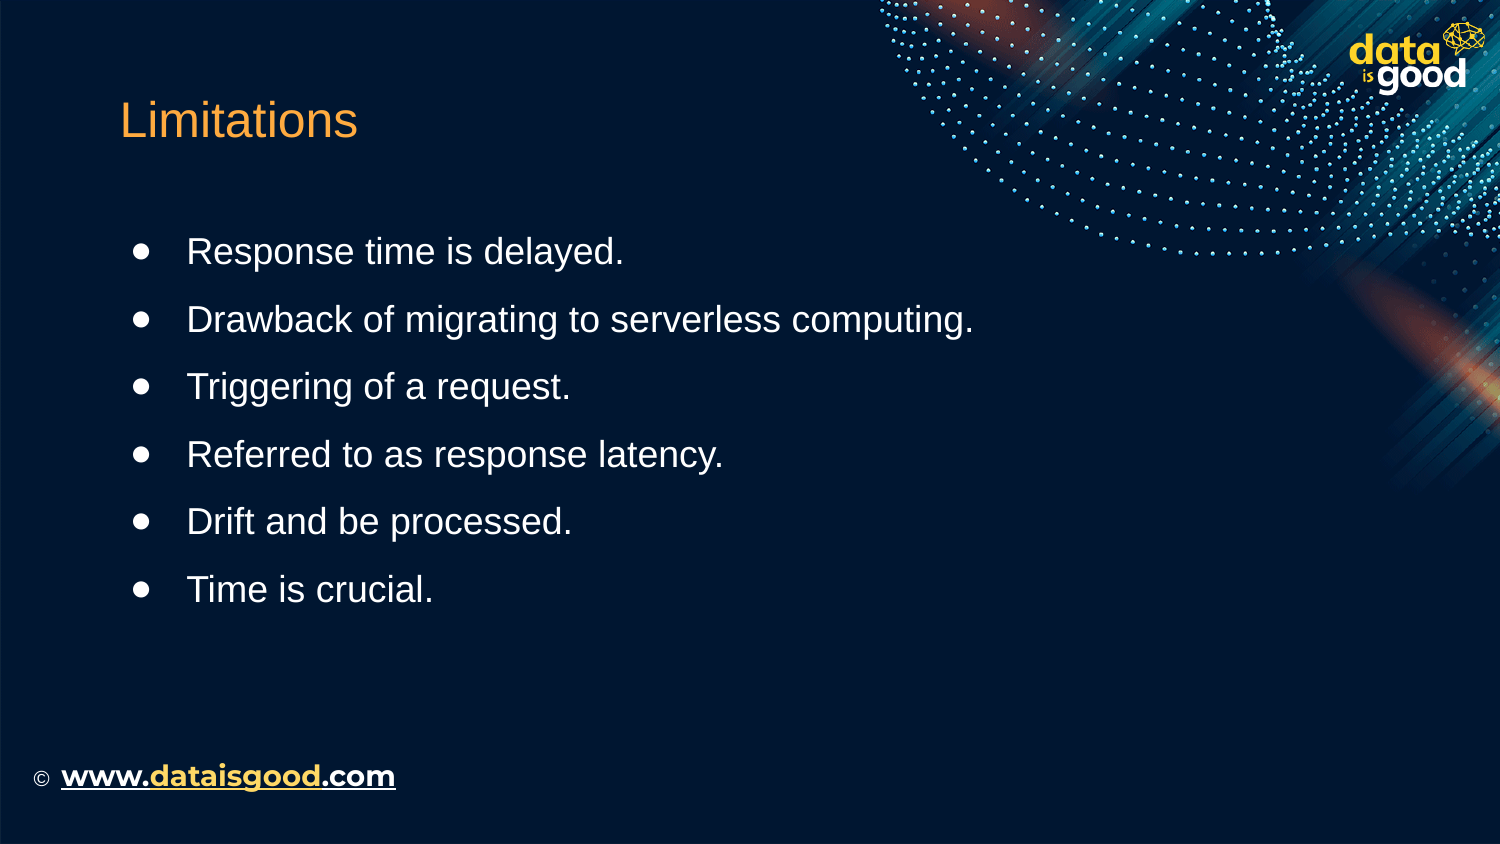

# Limitations
Response time is delayed.
Drawback of migrating to serverless computing.
Triggering of a request.
Referred to as response latency.
Drift and be processed.
Time is crucial.